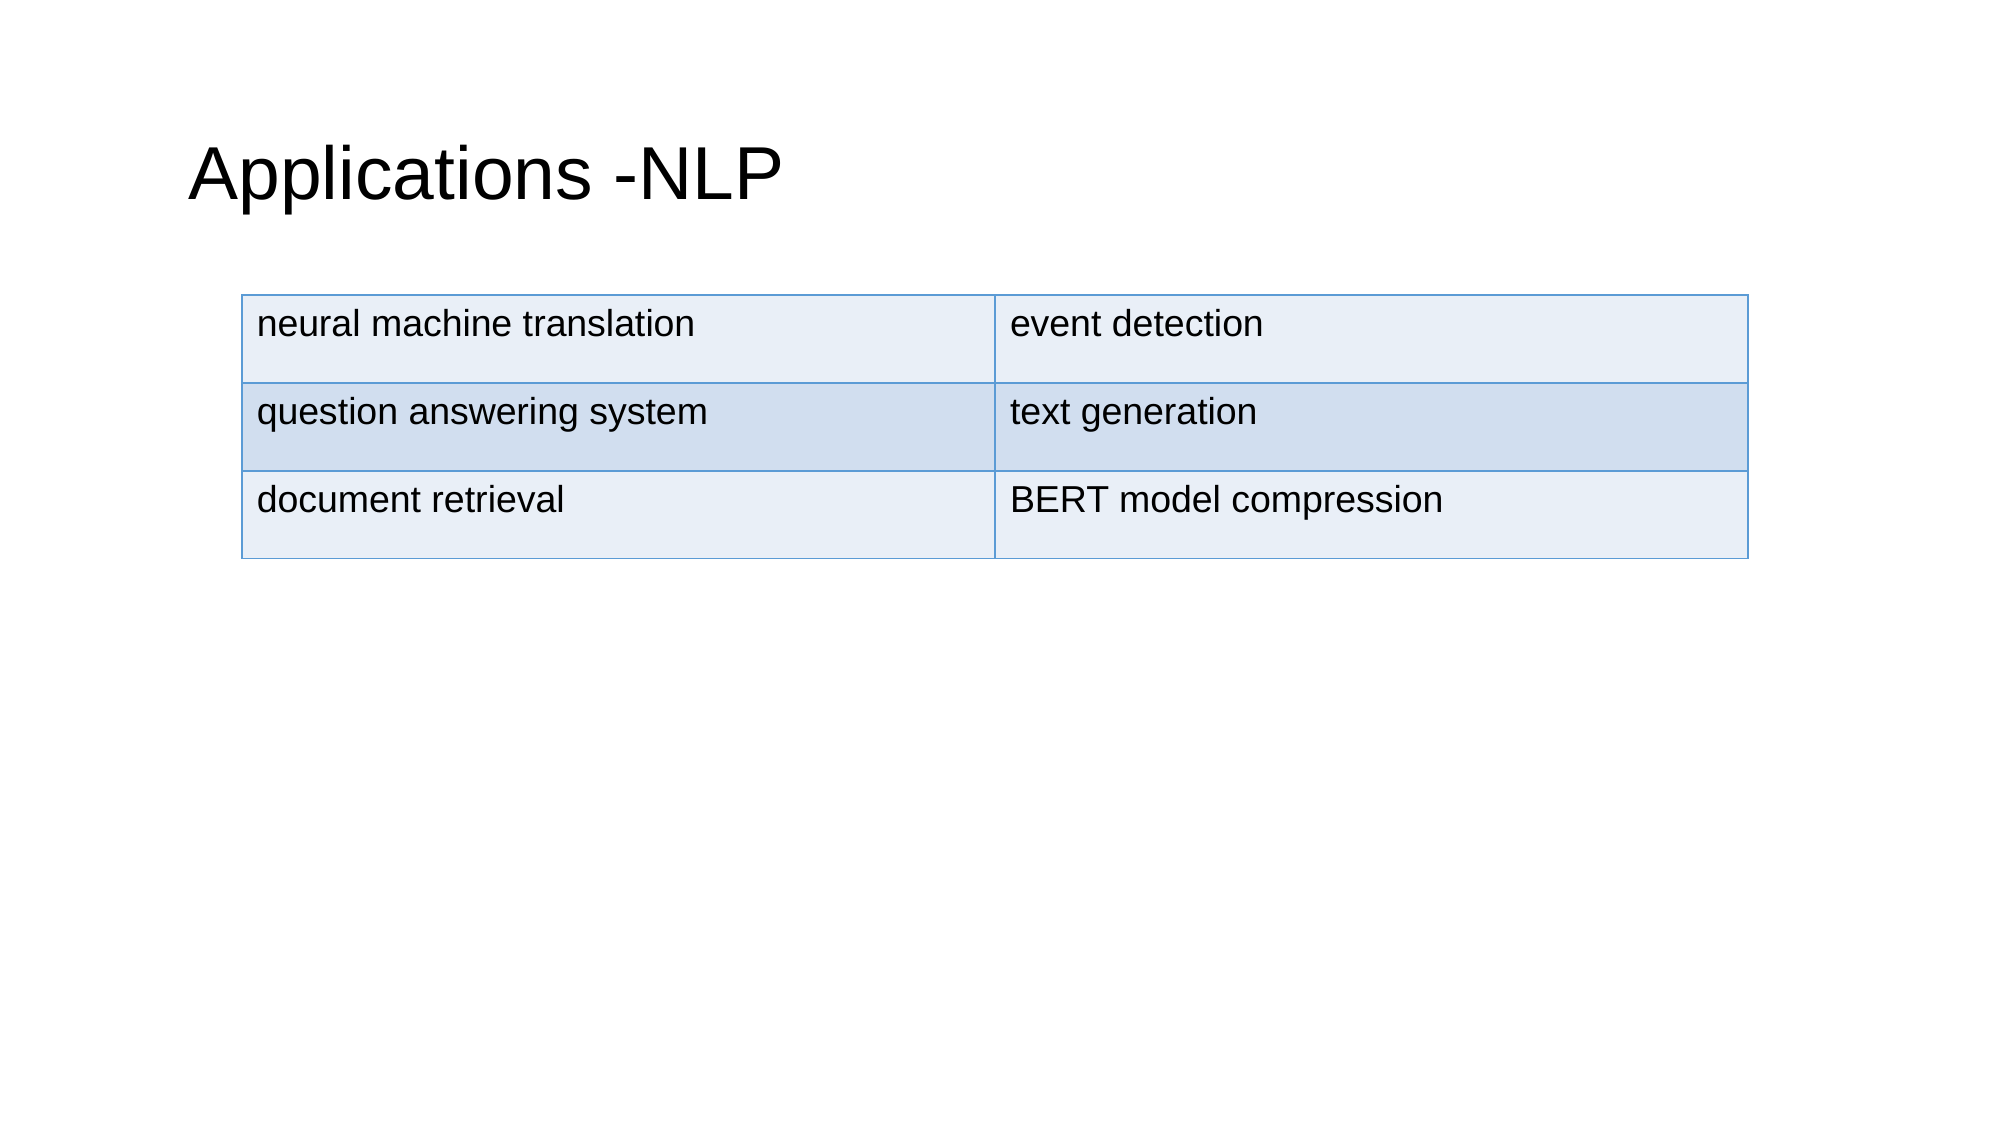

Applications -NLP
| neural machine translation | event detection |
| --- | --- |
| question answering system | text generation |
| document retrieval | BERT model compression |